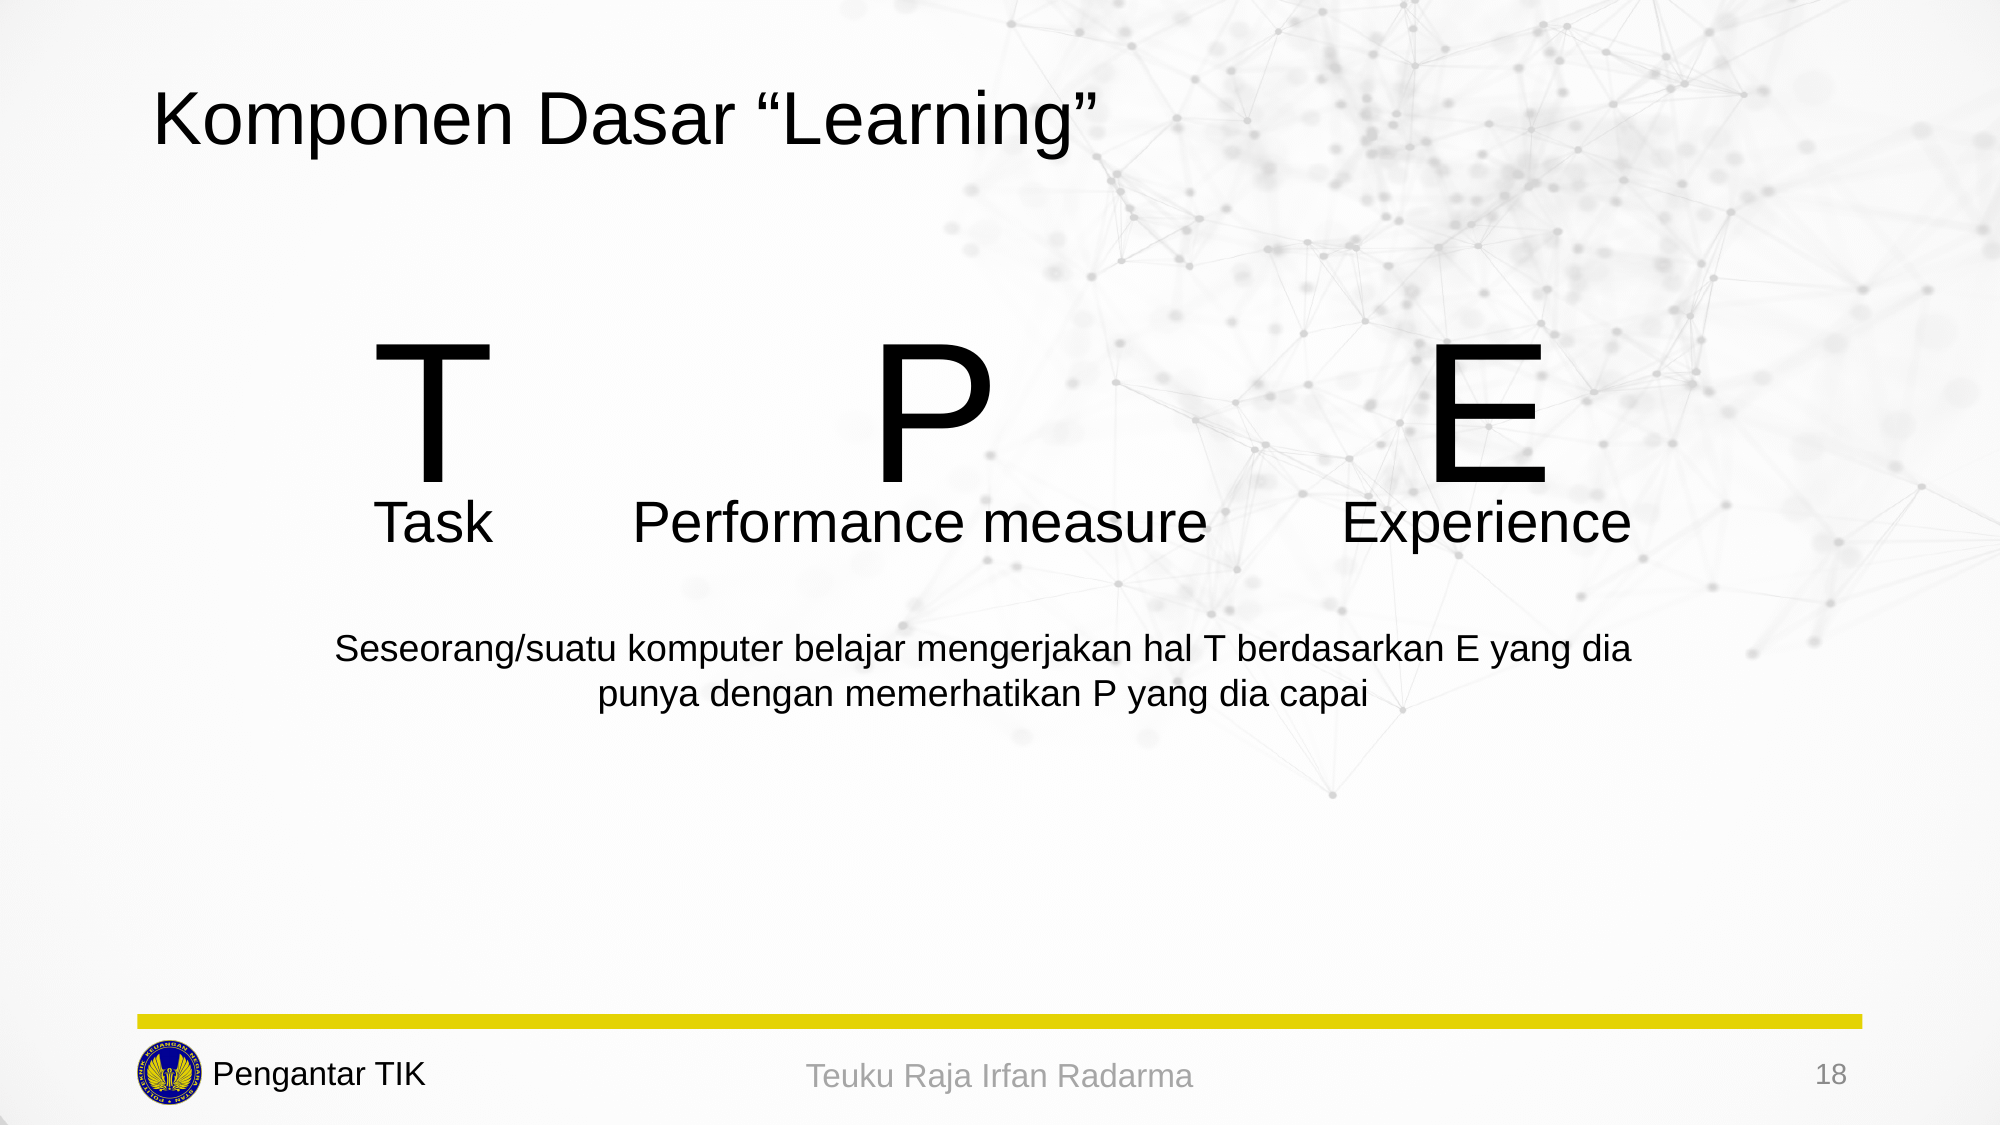

# Komponen Dasar “Learning”
T
P
E
Task
Performance measure
Experience
Seseorang/suatu komputer belajar mengerjakan hal T berdasarkan E yang dia punya dengan memerhatikan P yang dia capai
18